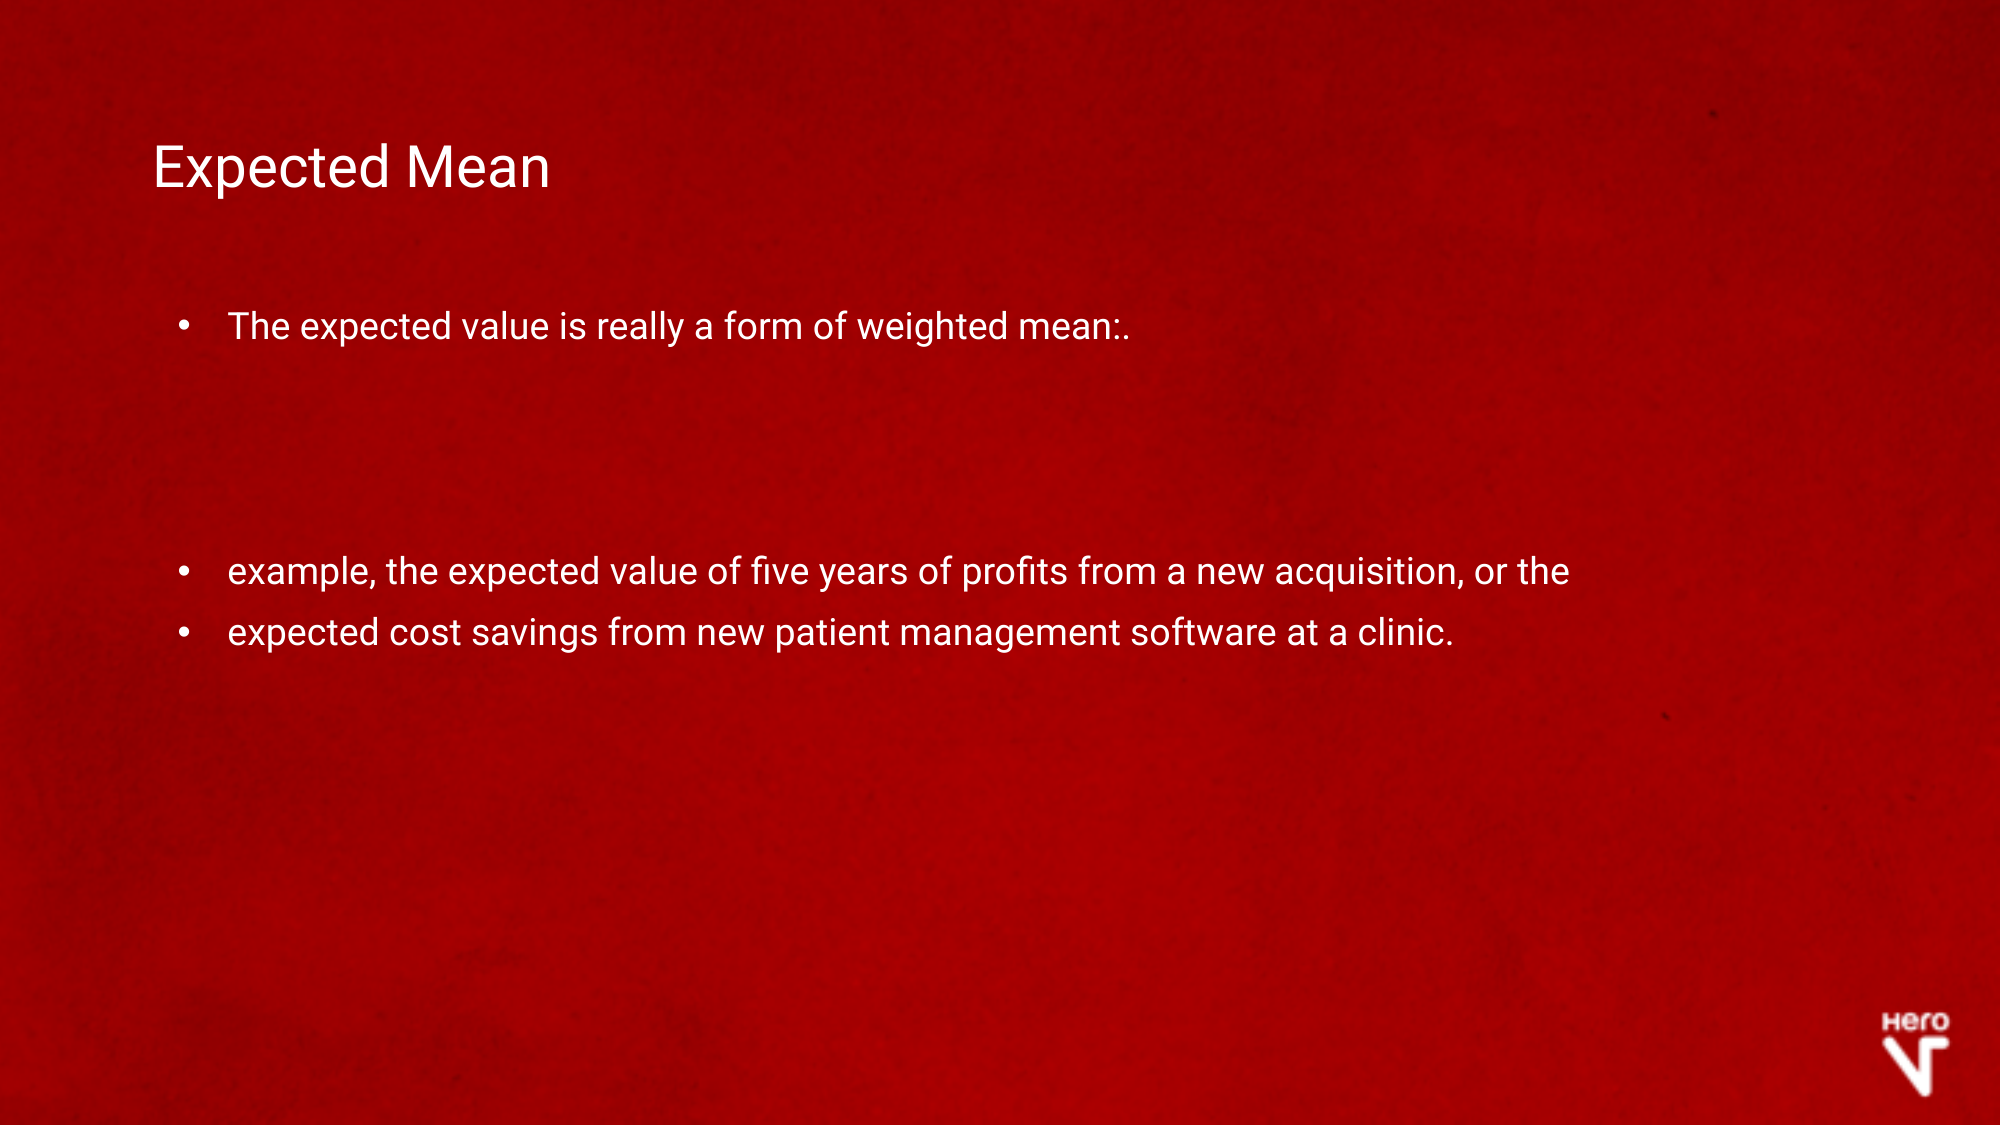

# Expected Mean
The expected value is really a form of weighted mean:.

example, the expected value of five years of profits from a new acquisition, or the
expected cost savings from new patient management software at a clinic.